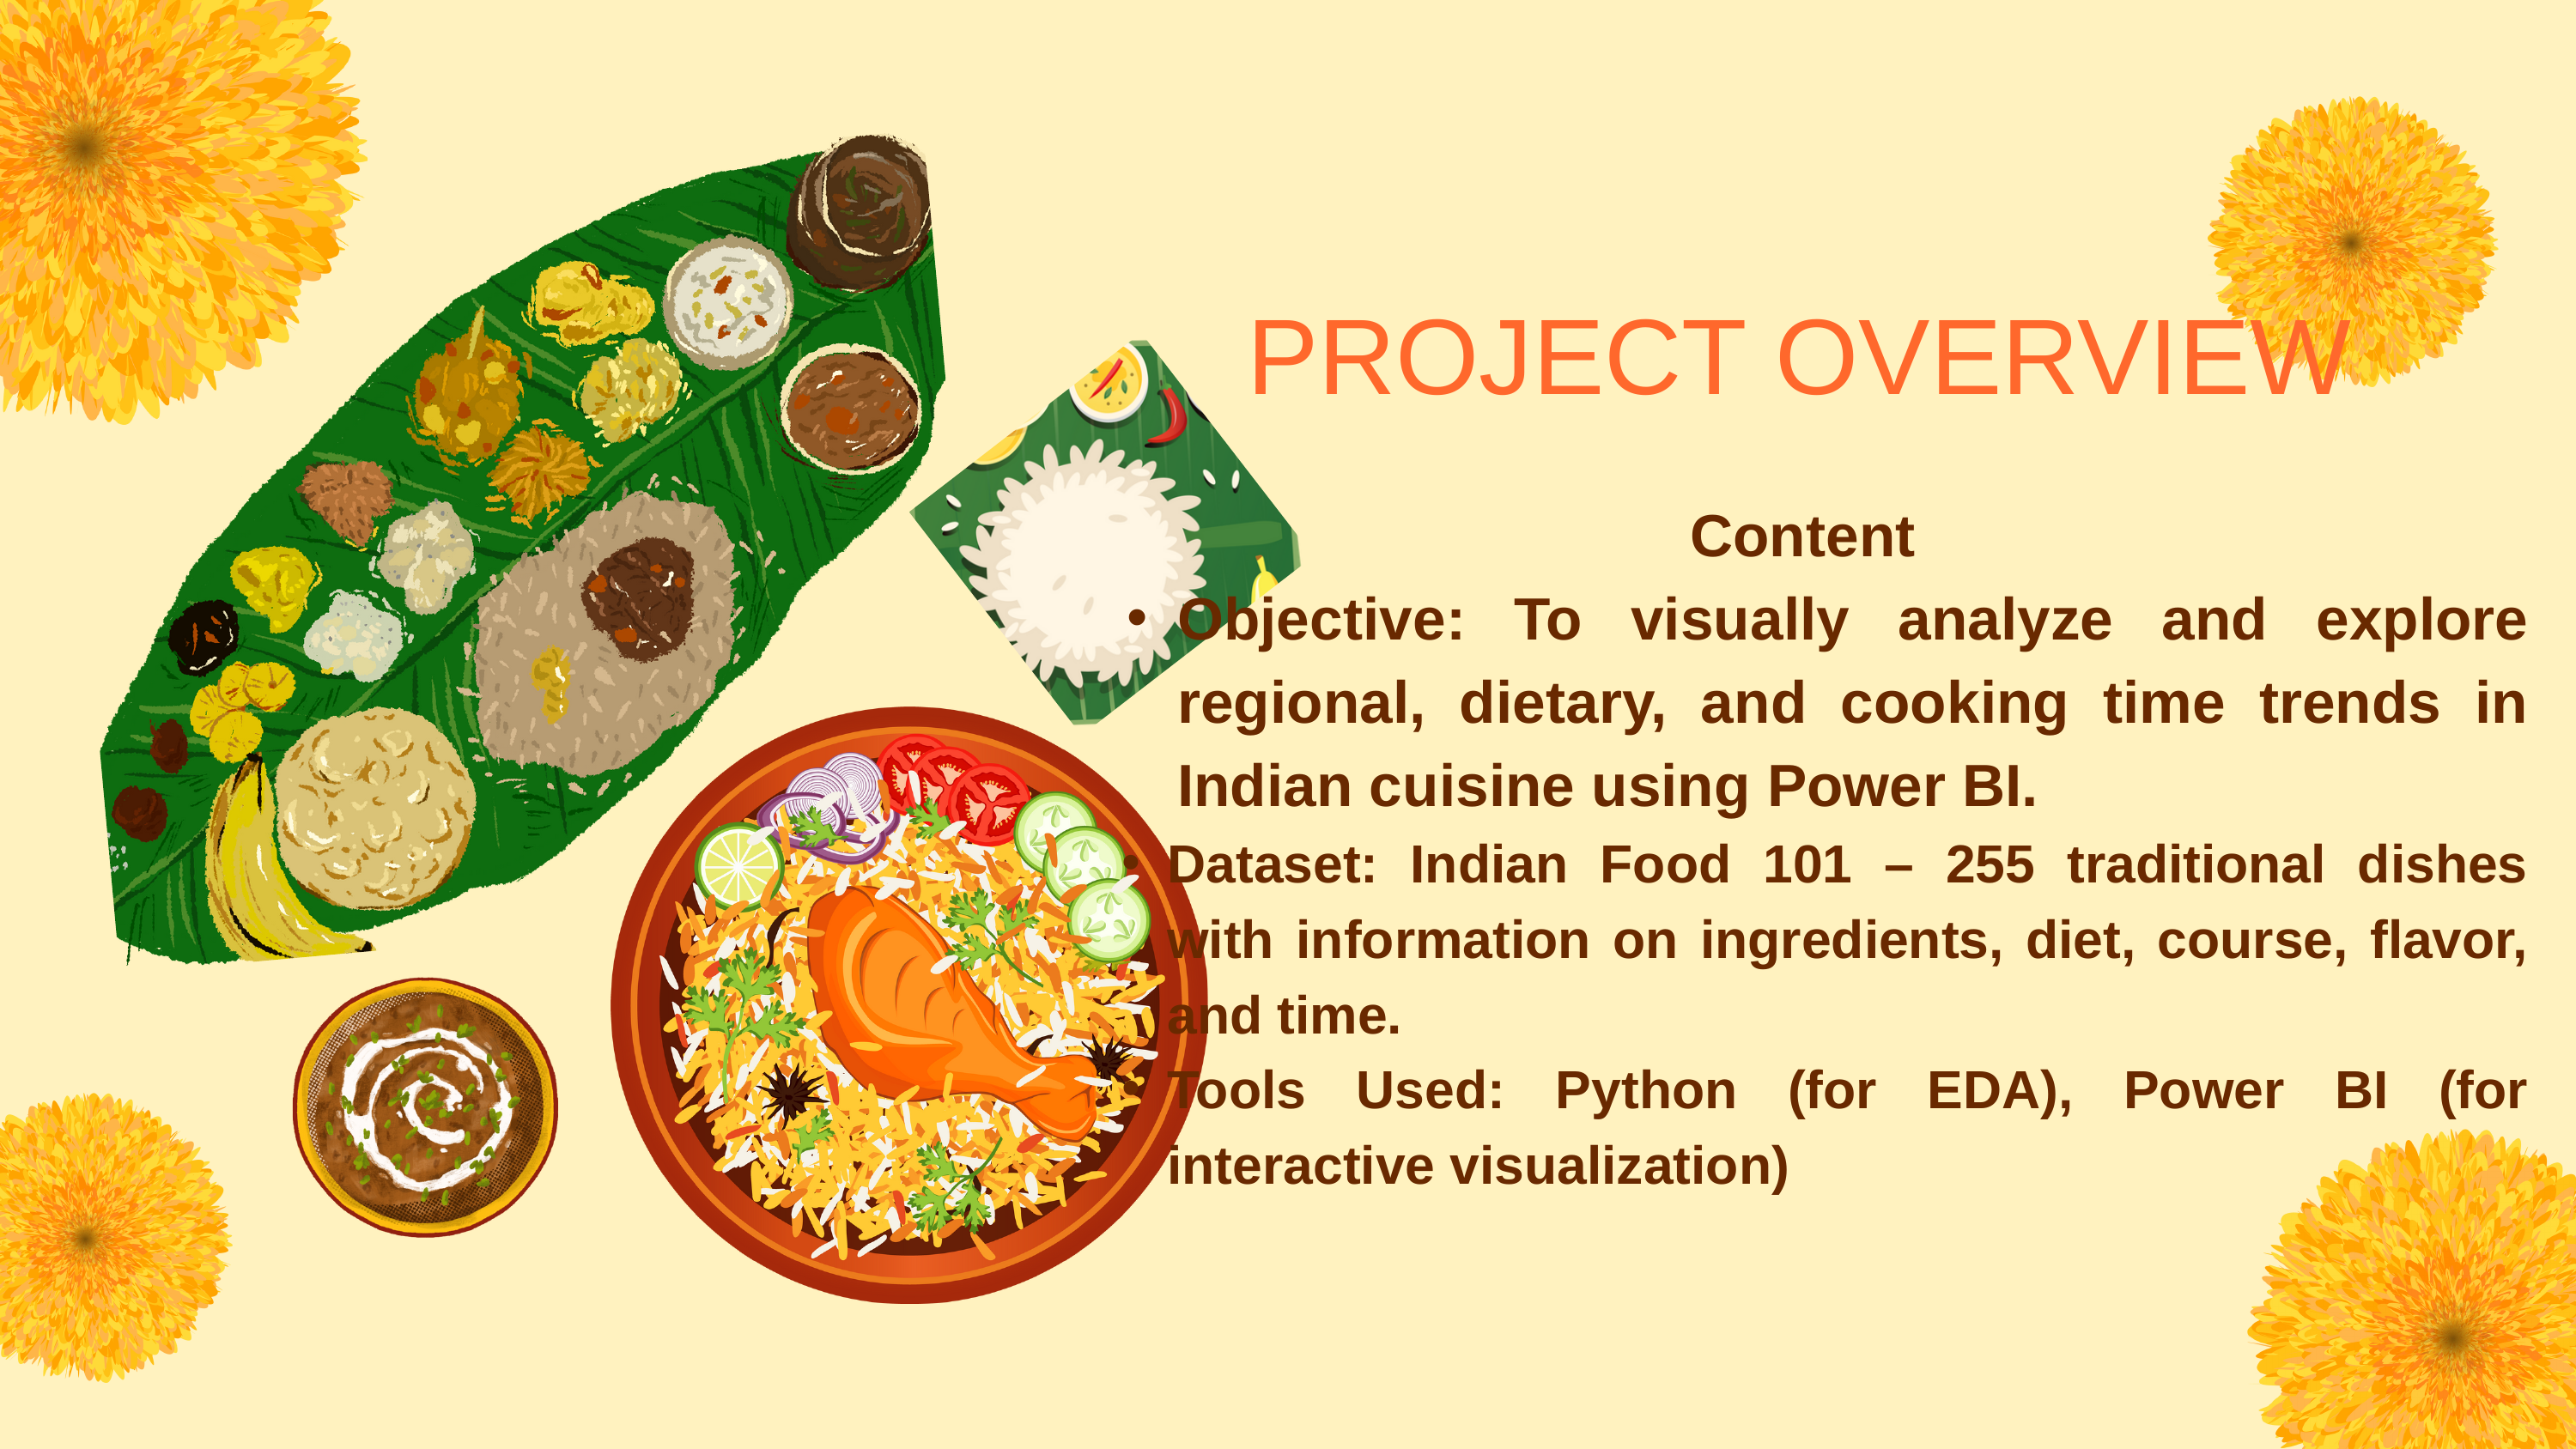

PROJECT OVERVIEW

Content
Objective: To visually analyze and explore regional, dietary, and cooking time trends in Indian cuisine using Power BI.
Dataset: Indian Food 101 – 255 traditional dishes with information on ingredients, diet, course, flavor, and time.
Tools Used: Python (for EDA), Power BI (for interactive visualization)